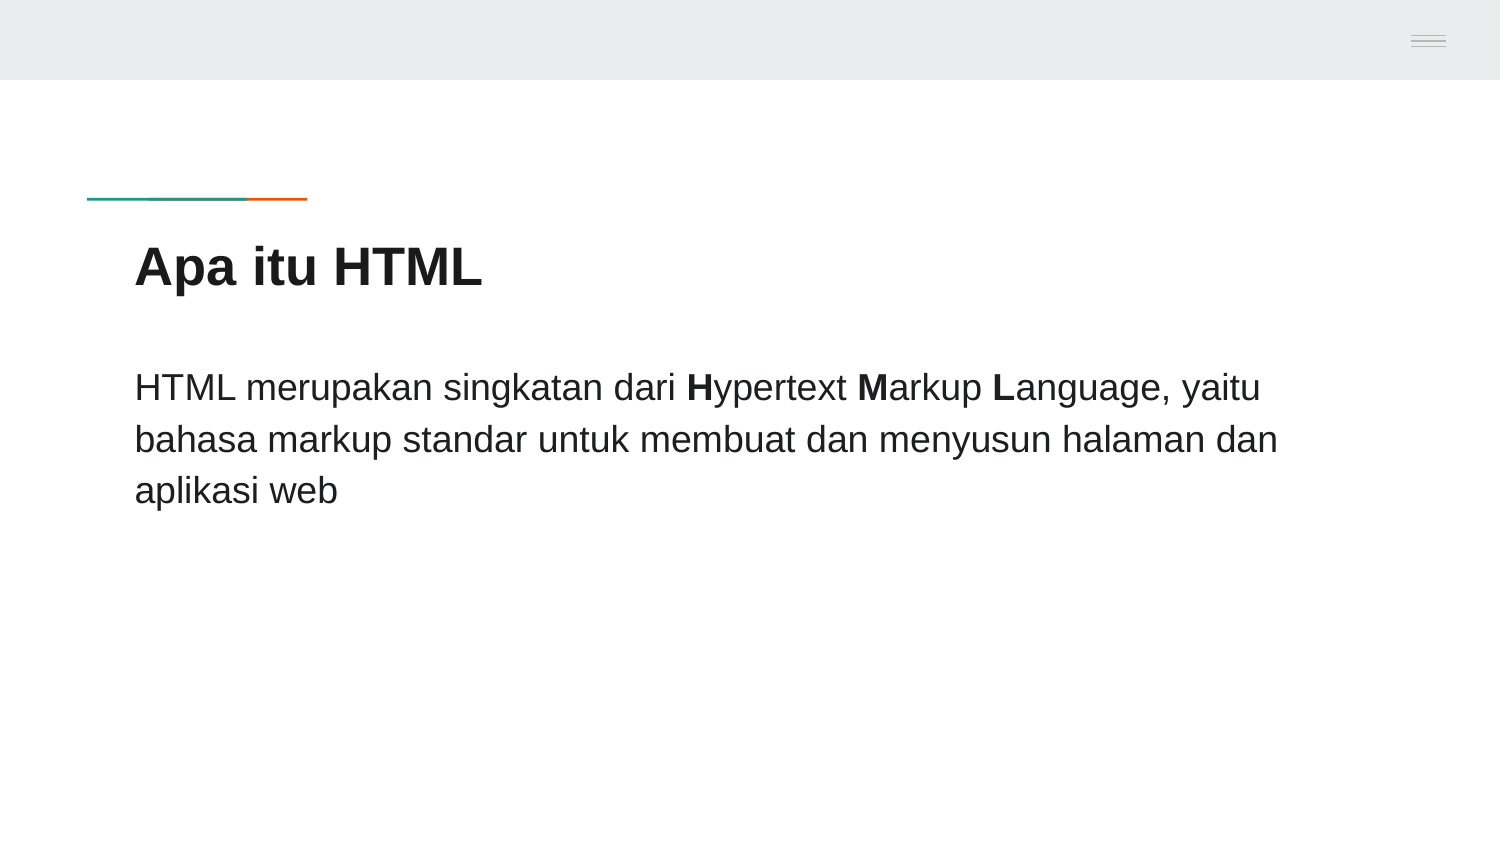

# Apa itu HTML
HTML merupakan singkatan dari Hypertext Markup Language, yaitu bahasa markup standar untuk membuat dan menyusun halaman dan aplikasi web